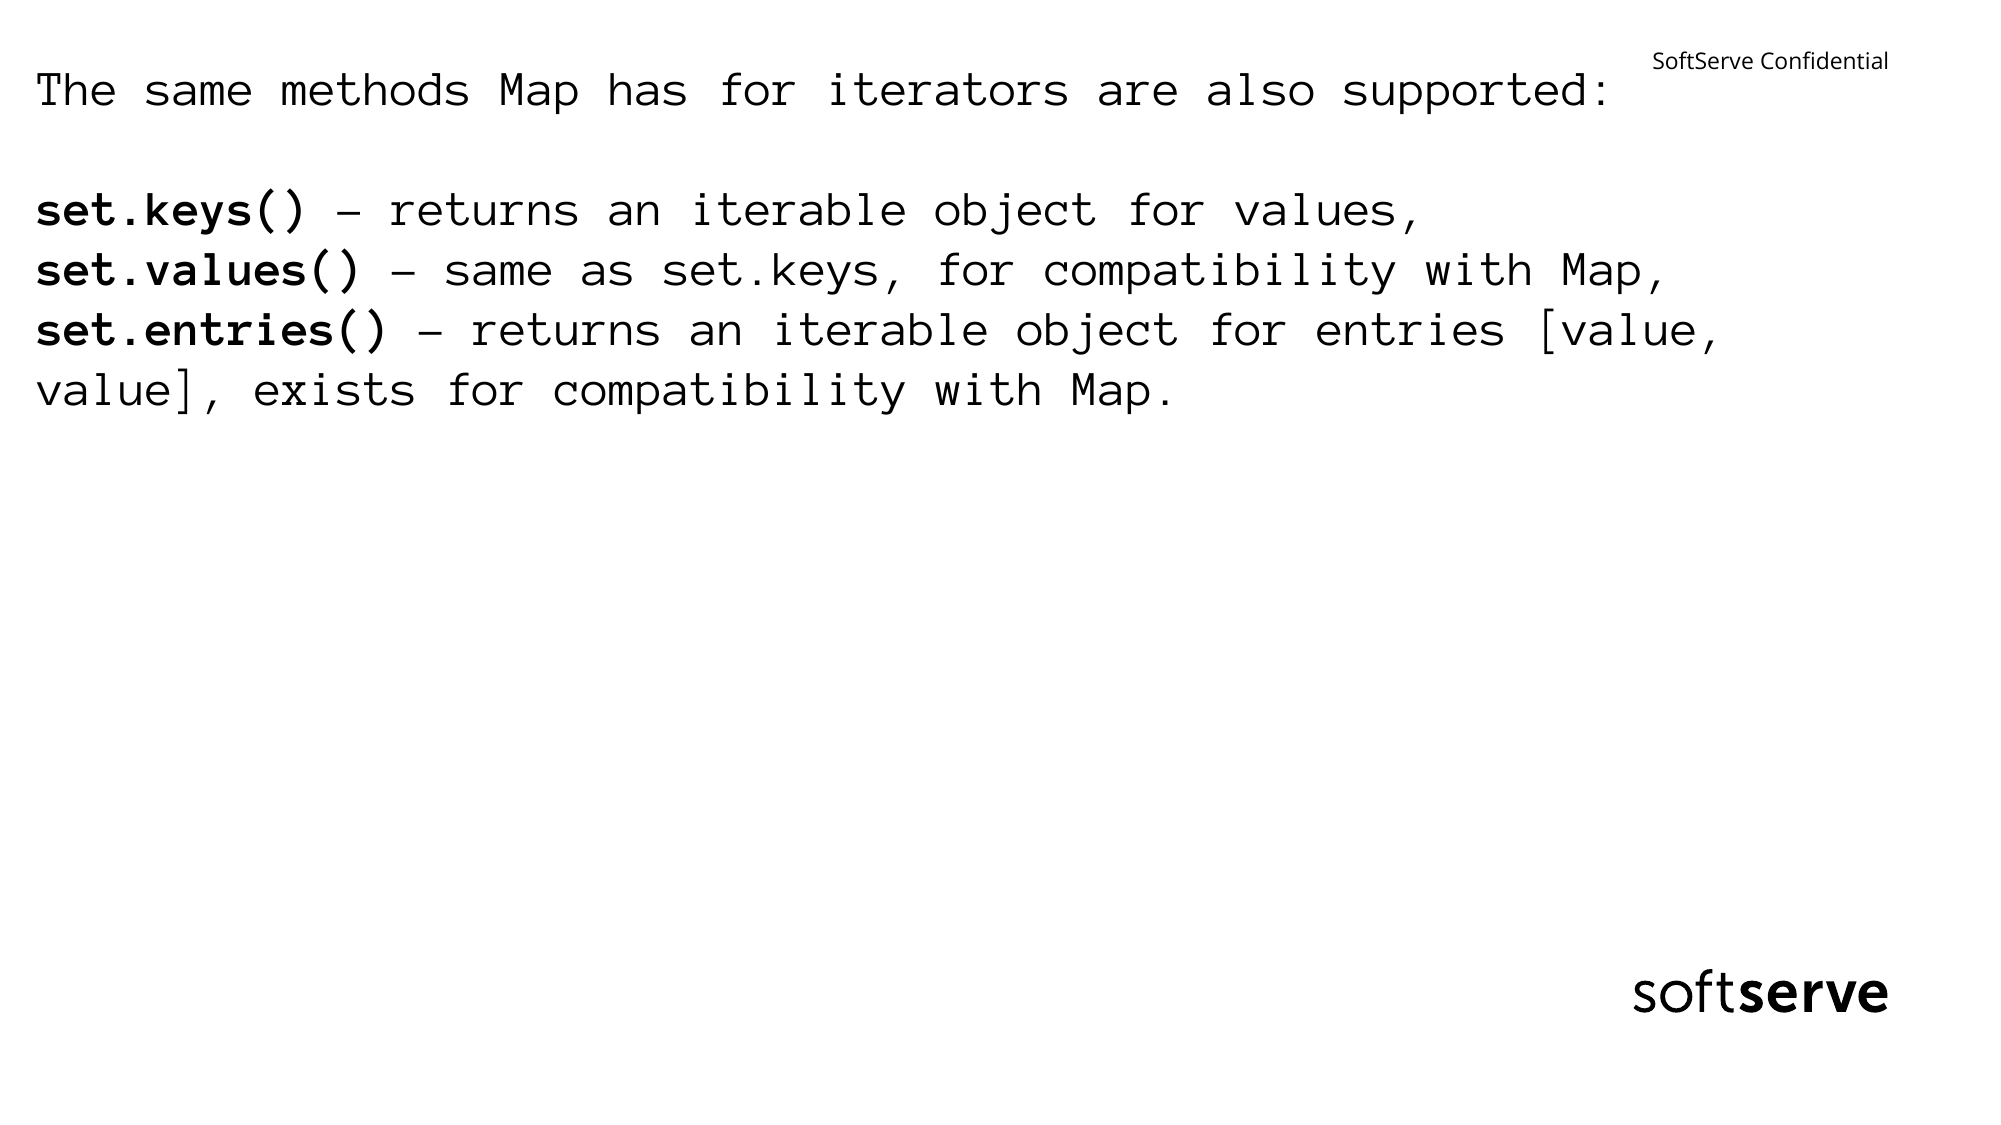

The same methods Map has for iterators are also supported:

set.keys() - returns an iterable object for values,
set.values() - same as set.keys, for compatibility with Map,
set.entries() - returns an iterable object for entries [value, value], exists for compatibility with Map.